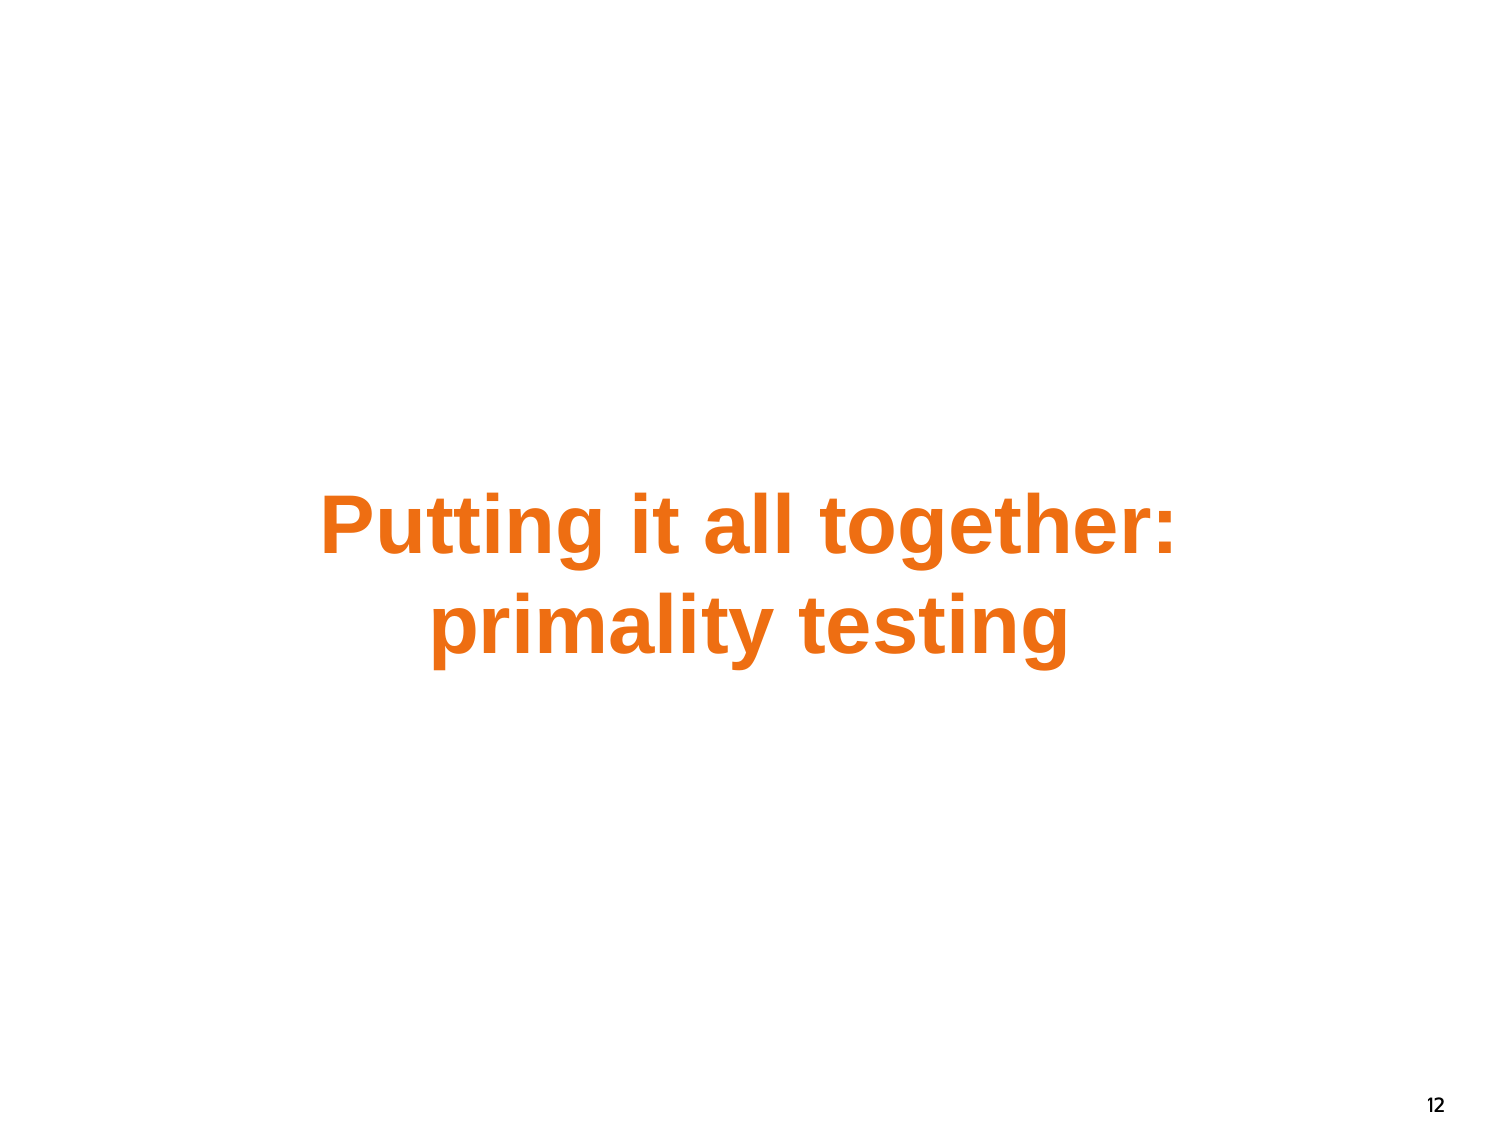

# Putting it all together: primality testing